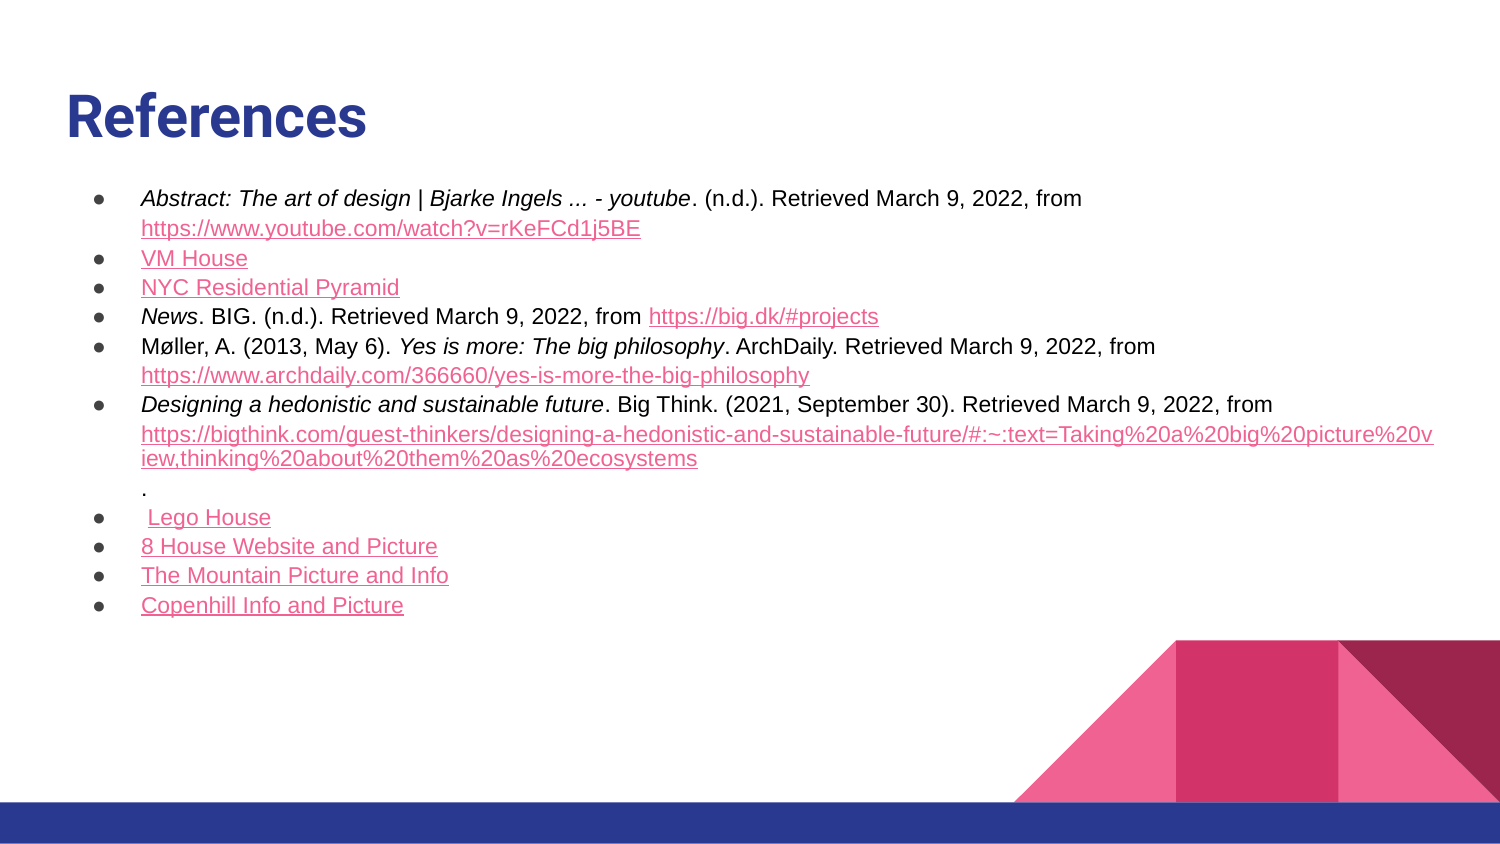

# References
Abstract: The art of design | Bjarke Ingels ... - youtube. (n.d.). Retrieved March 9, 2022, from https://www.youtube.com/watch?v=rKeFCd1j5BE
VM House
NYC Residential Pyramid
News. BIG. (n.d.). Retrieved March 9, 2022, from https://big.dk/#projects
Møller, A. (2013, May 6). Yes is more: The big philosophy. ArchDaily. Retrieved March 9, 2022, from https://www.archdaily.com/366660/yes-is-more-the-big-philosophy
Designing a hedonistic and sustainable future. Big Think. (2021, September 30). Retrieved March 9, 2022, from https://bigthink.com/guest-thinkers/designing-a-hedonistic-and-sustainable-future/#:~:text=Taking%20a%20big%20picture%20view,thinking%20about%20them%20as%20ecosystems.
 Lego House
8 House Website and Picture
The Mountain Picture and Info
Copenhill Info and Picture